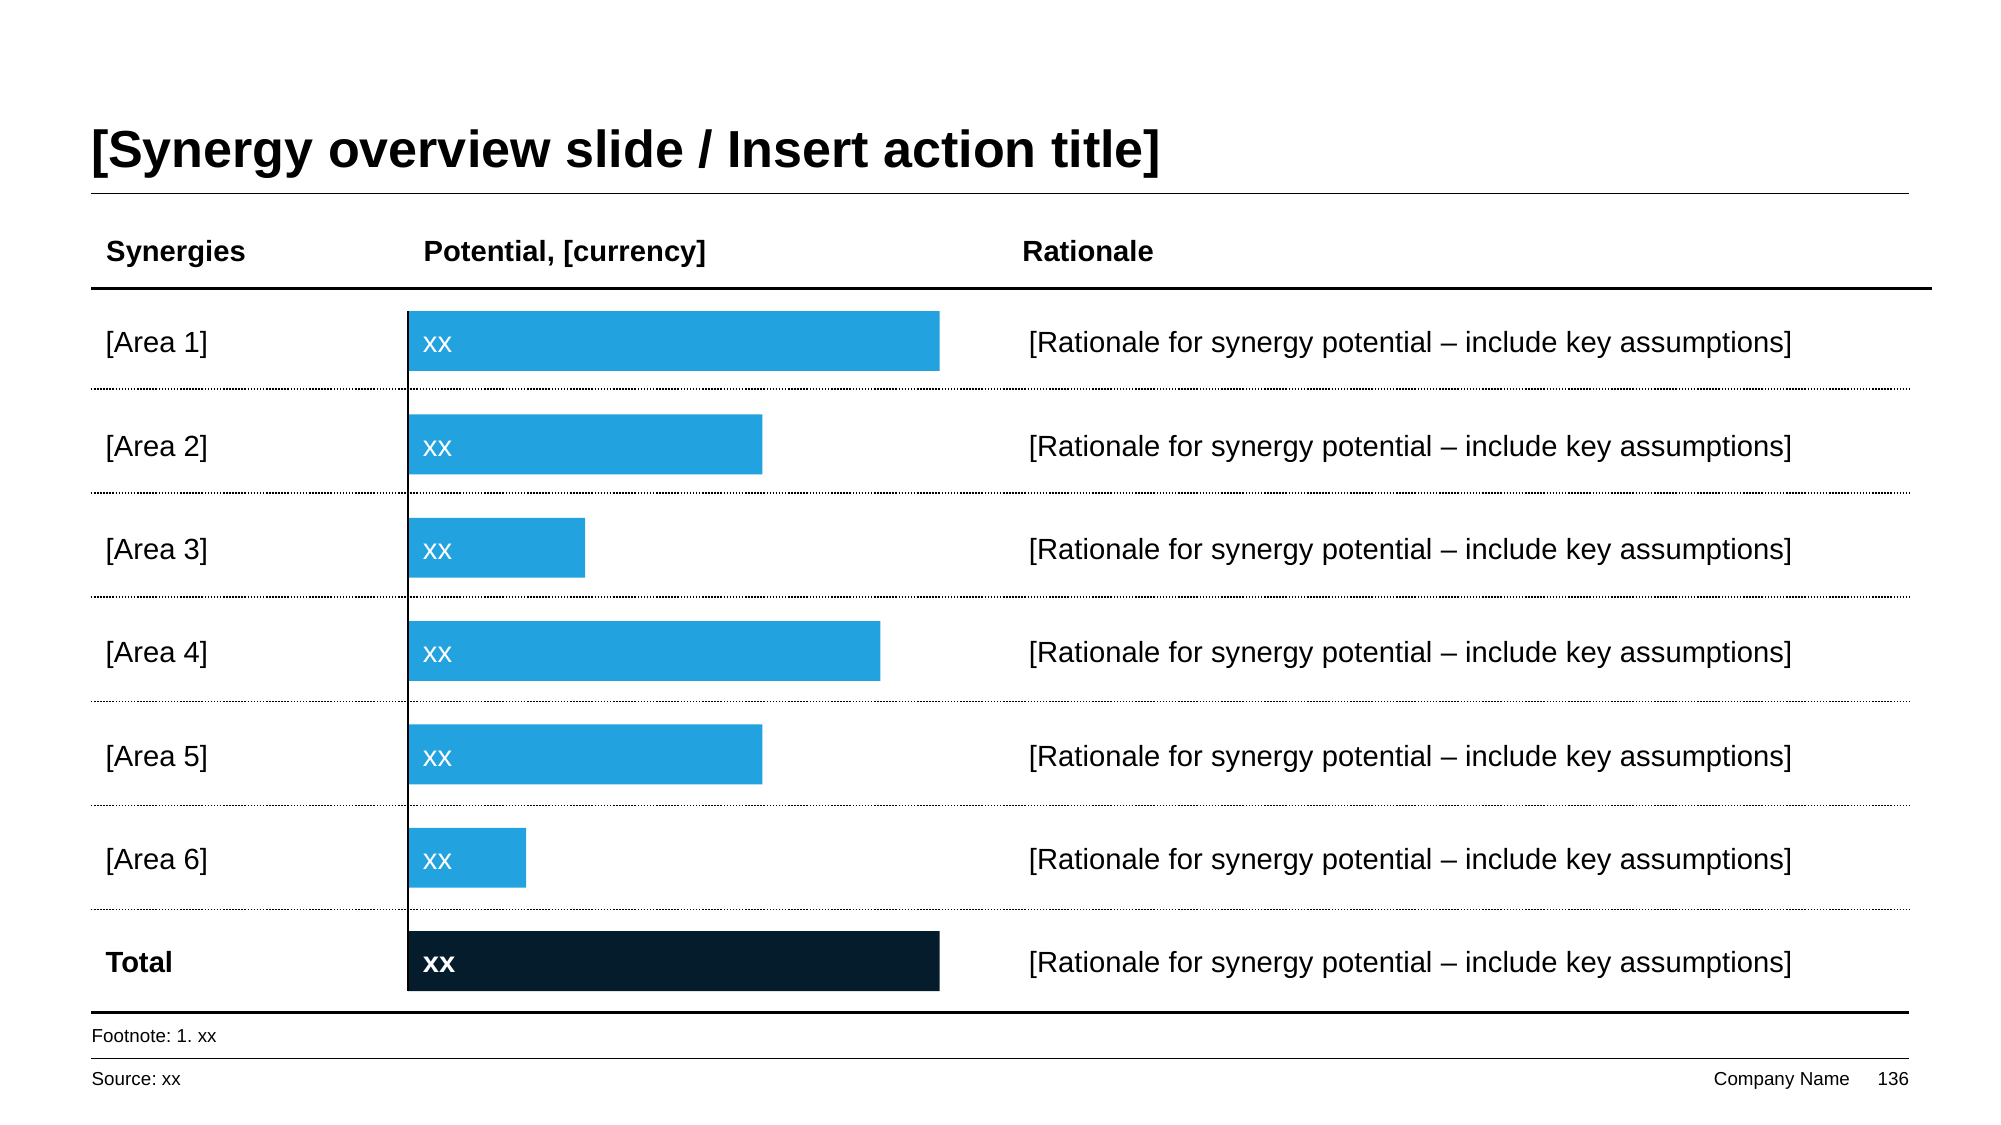

# [Synergy overview slide / Insert action title]
Synergies
Potential, [currency]
Rationale
[Area 1]
xx
[Rationale for synergy potential – include key assumptions]
[Area 2]
xx
[Rationale for synergy potential – include key assumptions]
[Area 3]
xx
[Rationale for synergy potential – include key assumptions]
[Area 4]
xx
[Rationale for synergy potential – include key assumptions]
[Area 5]
xx
[Rationale for synergy potential – include key assumptions]
[Area 6]
xx
[Rationale for synergy potential – include key assumptions]
Total
xx
[Rationale for synergy potential – include key assumptions]
Footnote: 1. xx
Source: xx